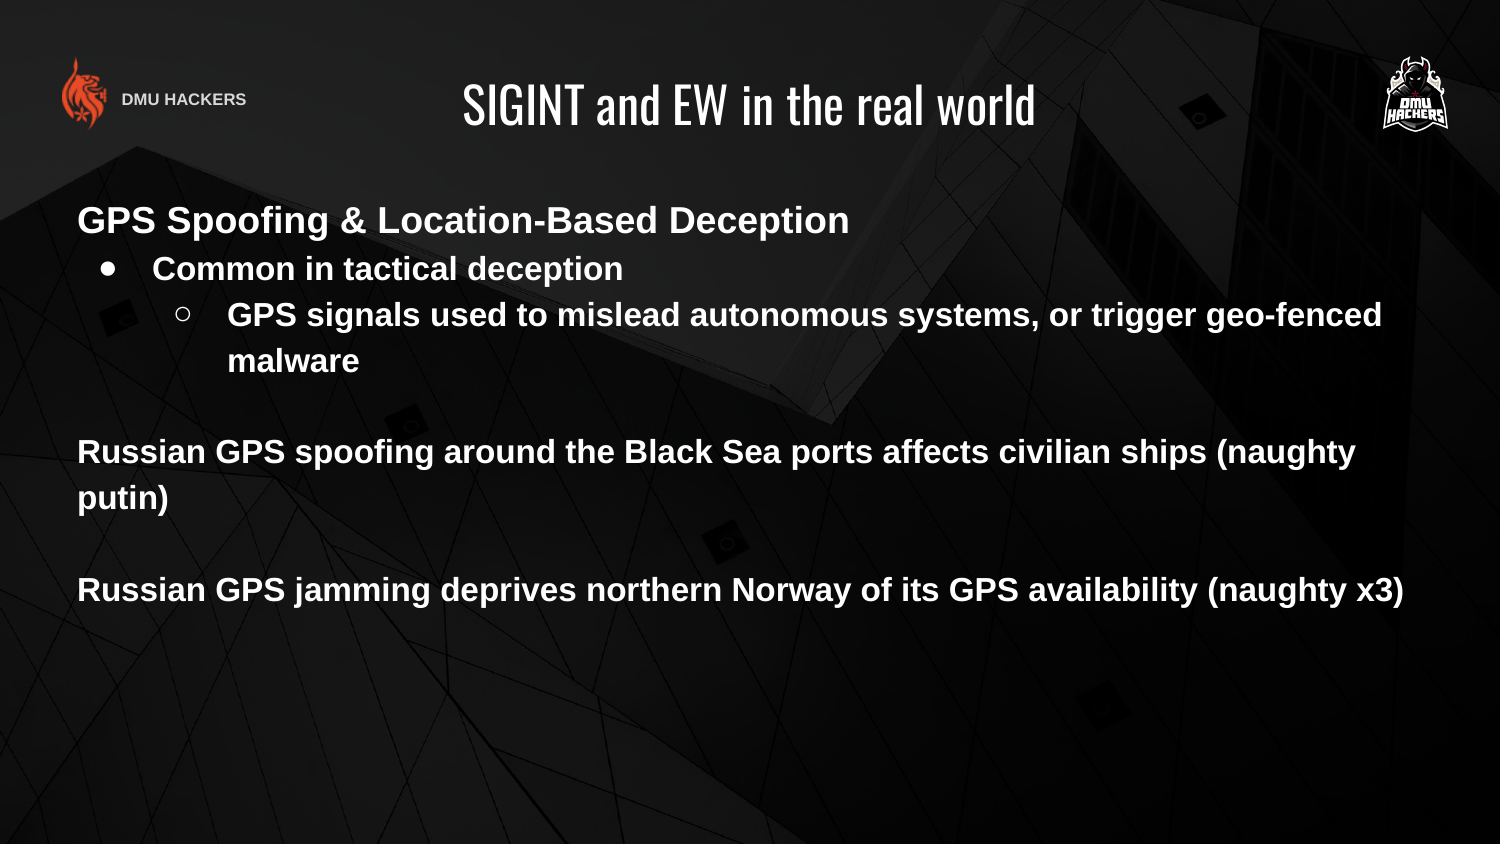

SIGINT and EW in the real world
DMU HACKERS
GPS Spoofing & Location-Based Deception
Common in tactical deception
GPS signals used to mislead autonomous systems, or trigger geo-fenced malware

Russian GPS spoofing around the Black Sea ports affects civilian ships (naughty putin)

Russian GPS jamming deprives northern Norway of its GPS availability (naughty x3)